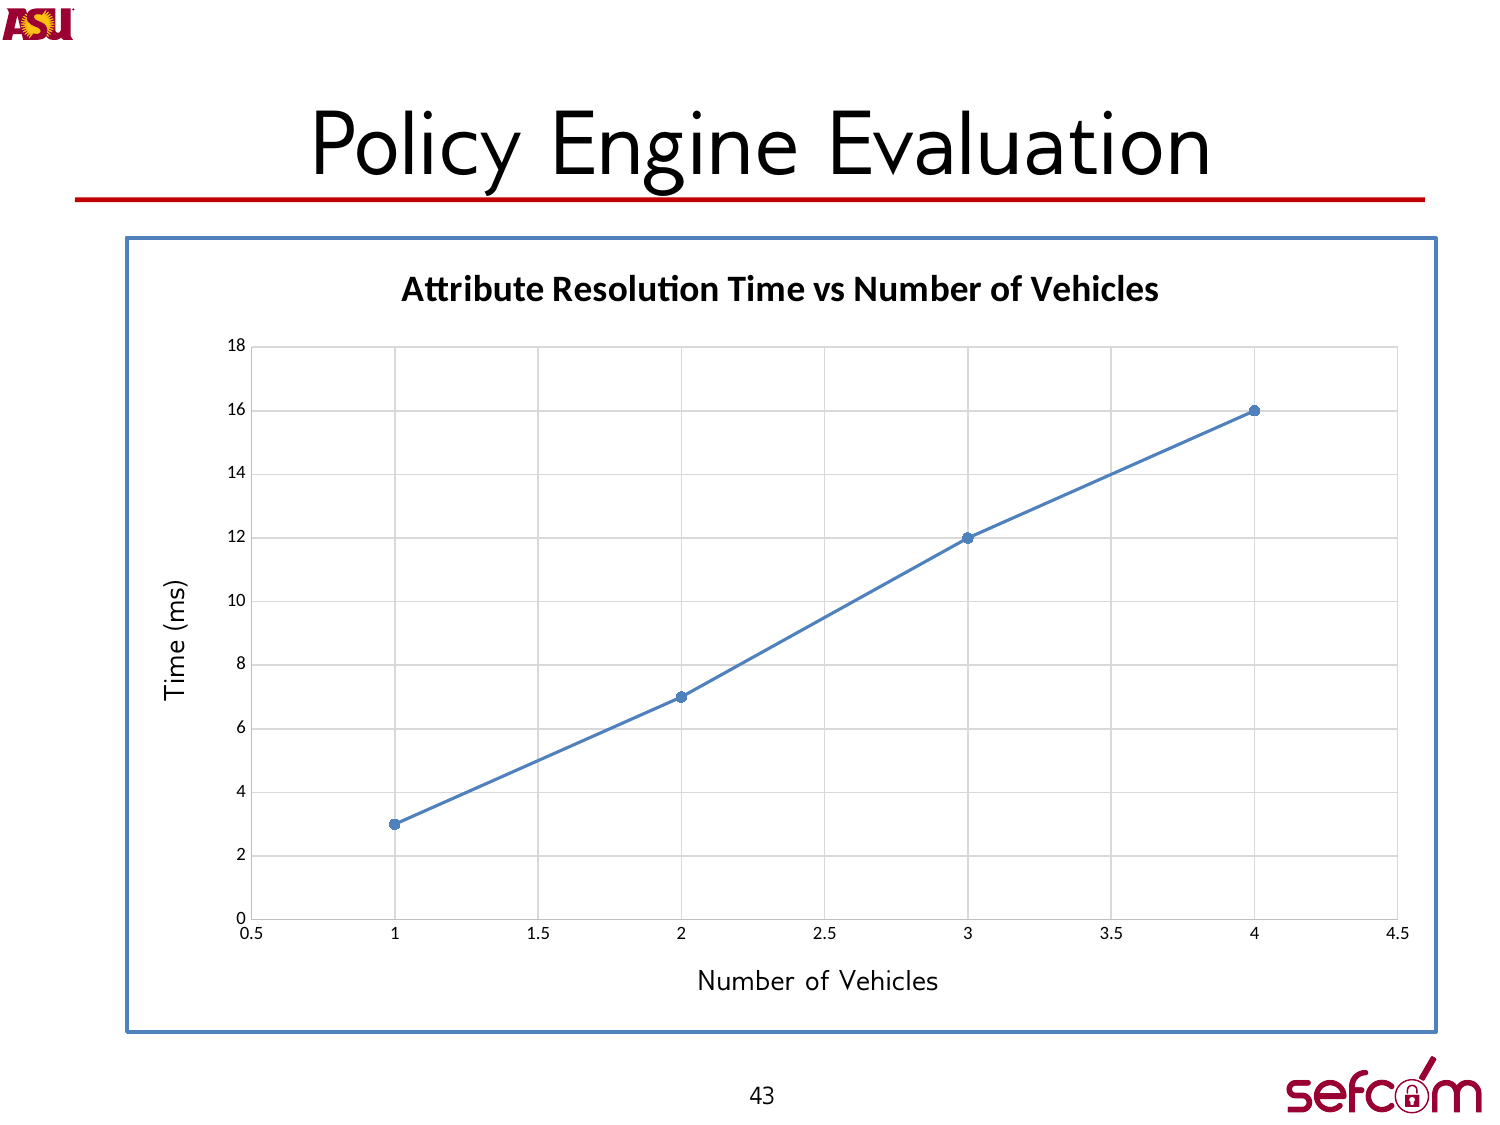

# Policy Engine Evaluation

### Chart: Average Policy Enforcement Time vs Number of Vehicles

| Category | Average Enforcement Time (ms) |
|---|---|

### Chart: Average Policy Decision Time vs Number of Vehicles

| Category | Average Decision Time (ms) |
|---|---|

### Chart: Attribute Resolution Time vs Number of Vehicles

| Category | Average Resolution time (ms) |
|---|---|
43